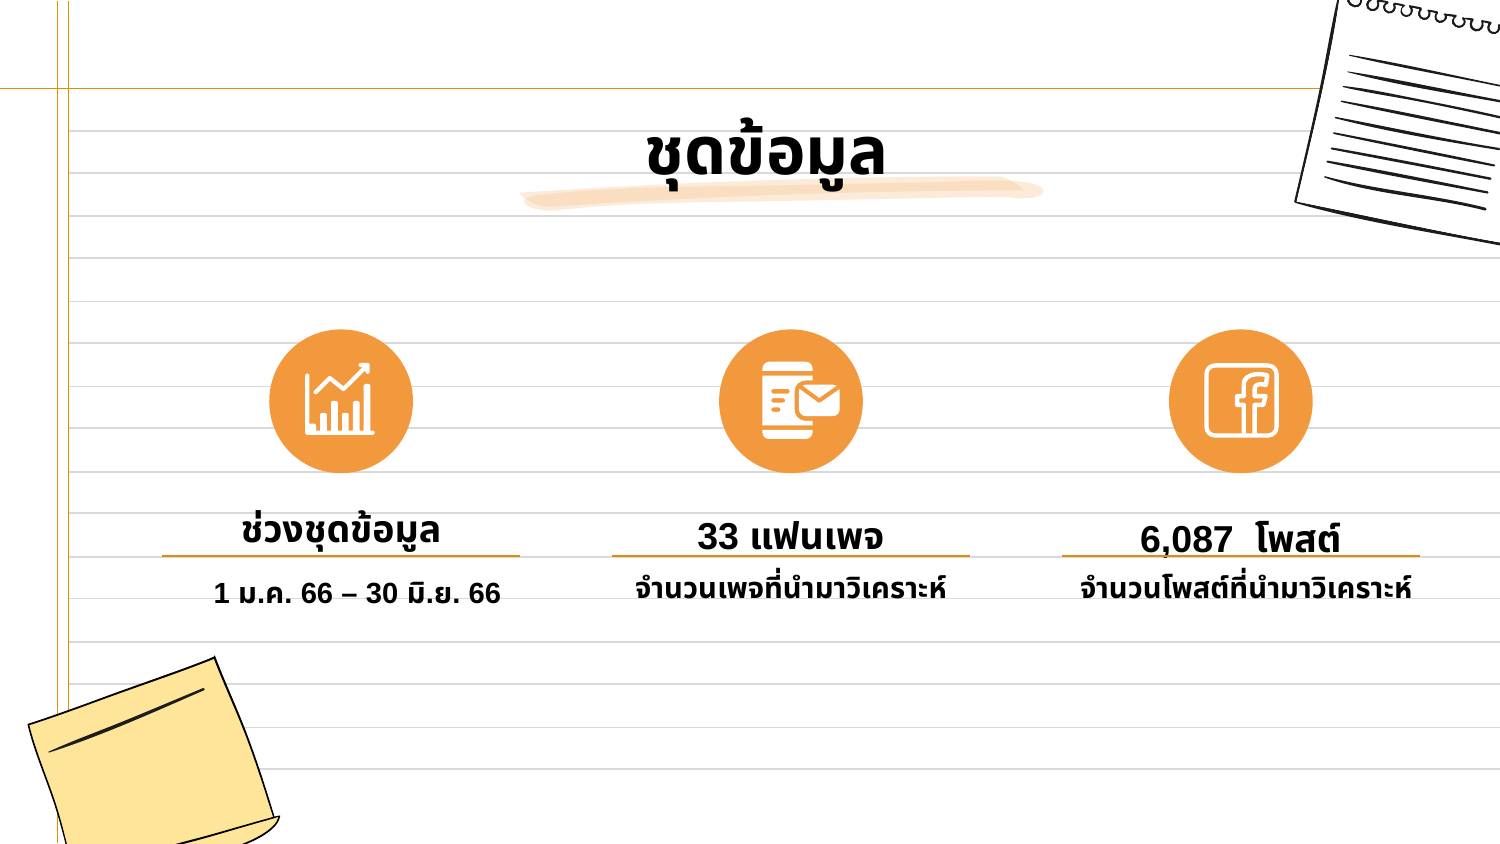

# ชุดข้อมูล

ช่วงชุดข้อมูล

33 แฟนเพจ
6,087  โพสต์
1 ม.ค. 66 – 30 มิ.ย. 66
จำนวนเพจที่นำมาวิเคราะห์
จำนวนโพสต์ที่นำมาวิเคราะห์